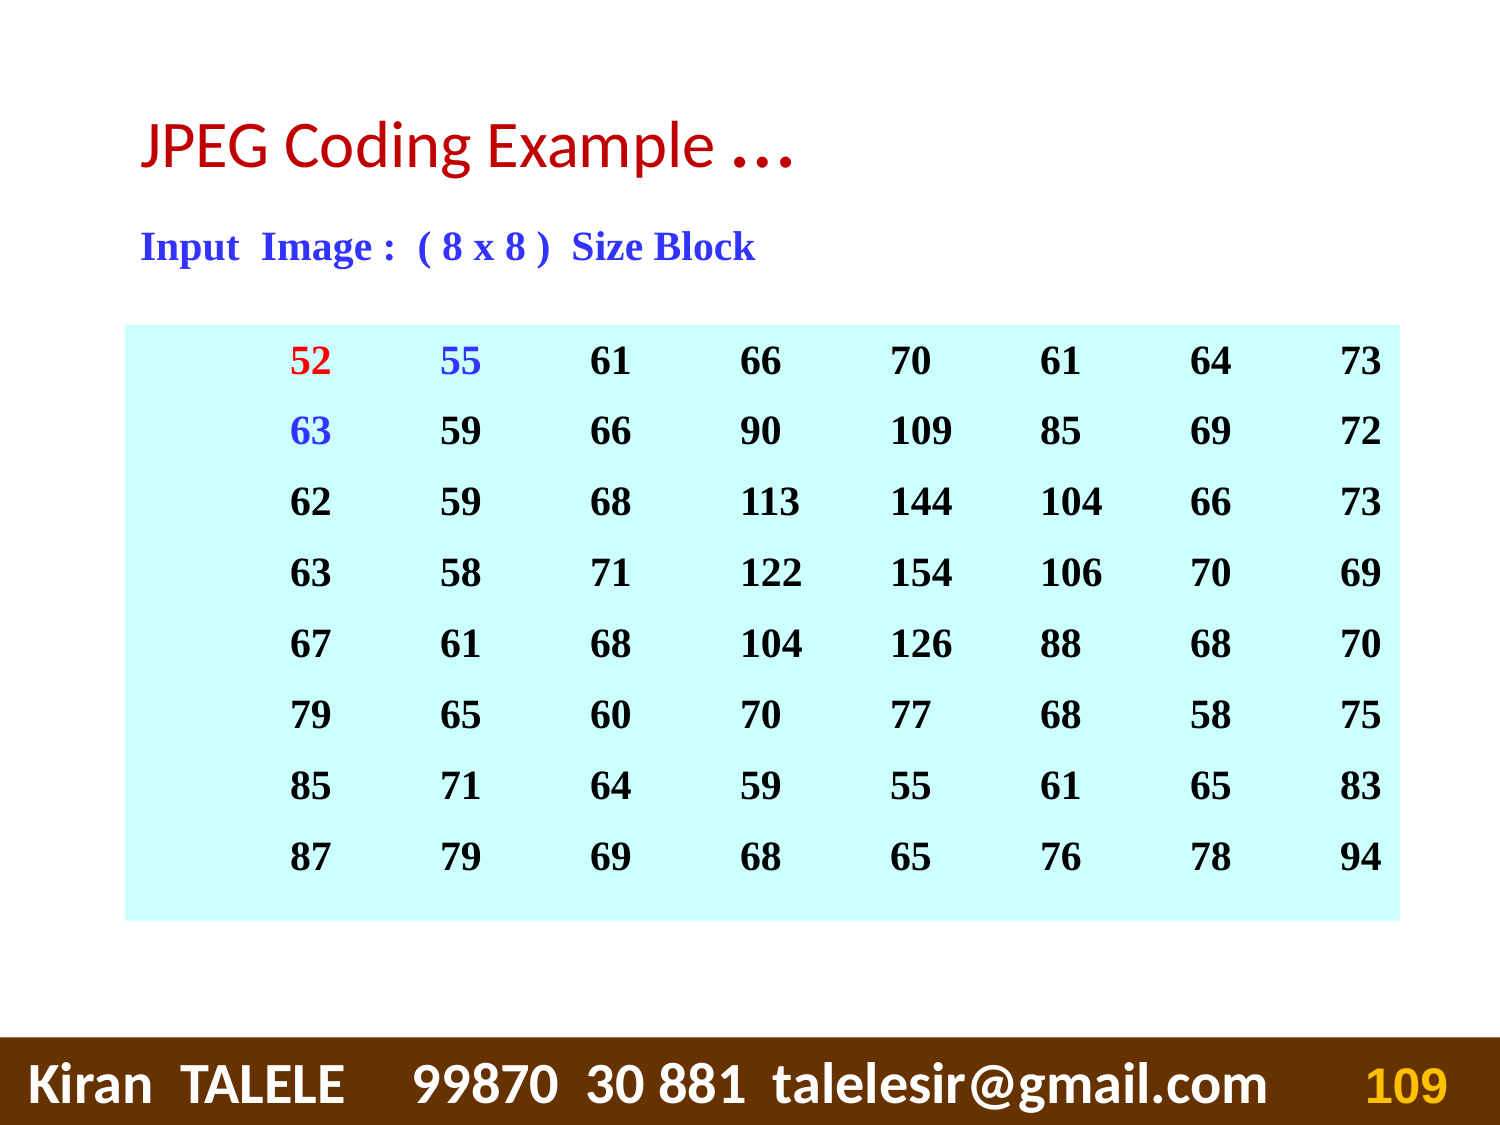

# JPEG Coding Example …
Input  Image :  ( 8 x 8 )  Size Block
	52	55	61	66	70	61	64	73
	63	59	66	90	109	85	69	72
	62	59	68	113	144	104	66	73
	63	58	71	122	154	106	70	69
	67	61	68	104	126	88	68	70
	79	65	60	70	77	68	58	75
	85	71	64	59	55	61	65	83
	87	79	69	68	65	76	78	94
 Kiran  TALELE     99870  30 881  talelesir@gmail.com
109